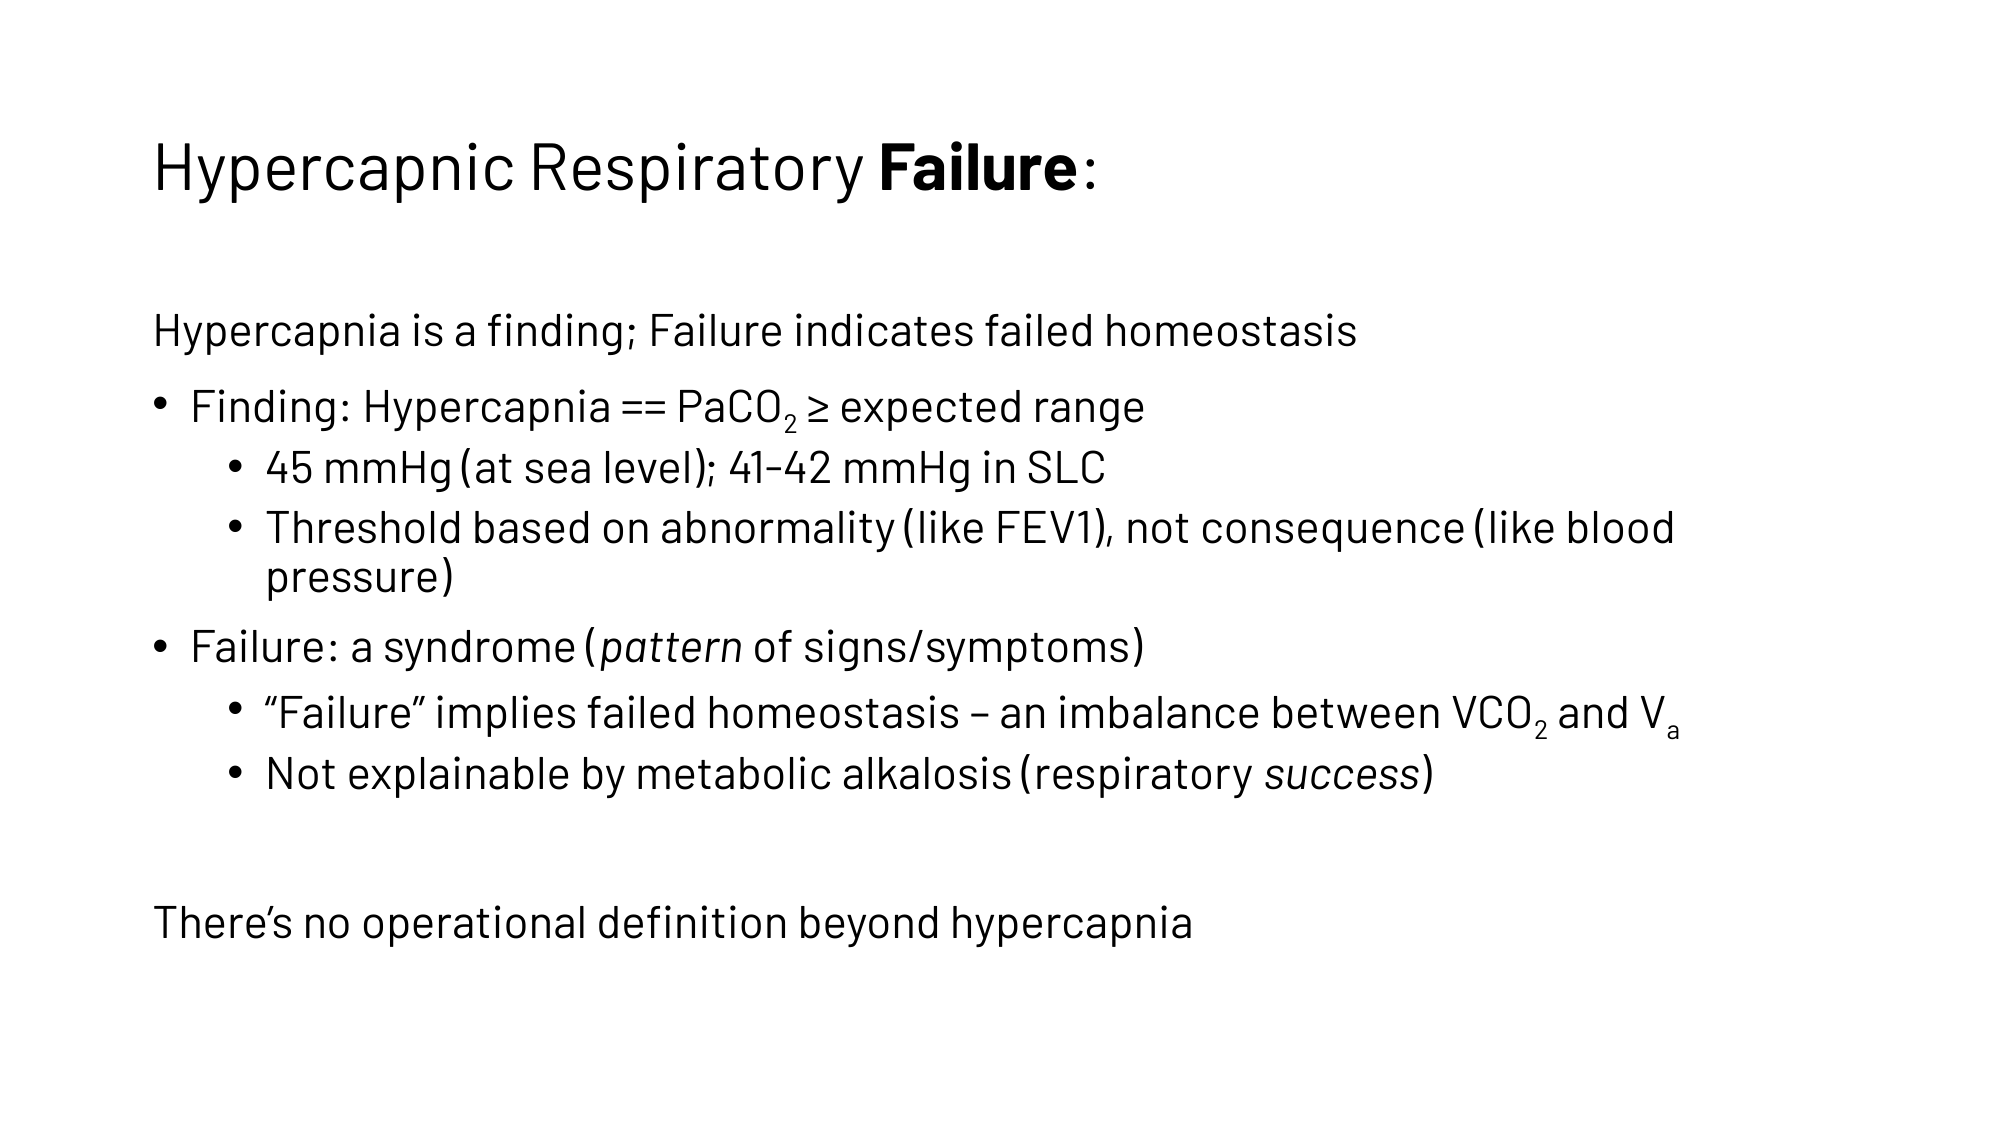

# Hypercapnic Respiratory Failure:
Hypercapnia is a finding; Failure indicates failed homeostasis
Finding: Hypercapnia == PaCO2 ≥ expected range
45 mmHg (at sea level); 41-42 mmHg in SLC
Threshold based on abnormality (like FEV1), not consequence (like blood pressure)
Failure: a syndrome (pattern of signs/symptoms)
“Failure” implies failed homeostasis – an imbalance between VCO2 and Va
Not explainable by metabolic alkalosis (respiratory success)

There’s no operational definition beyond hypercapnia